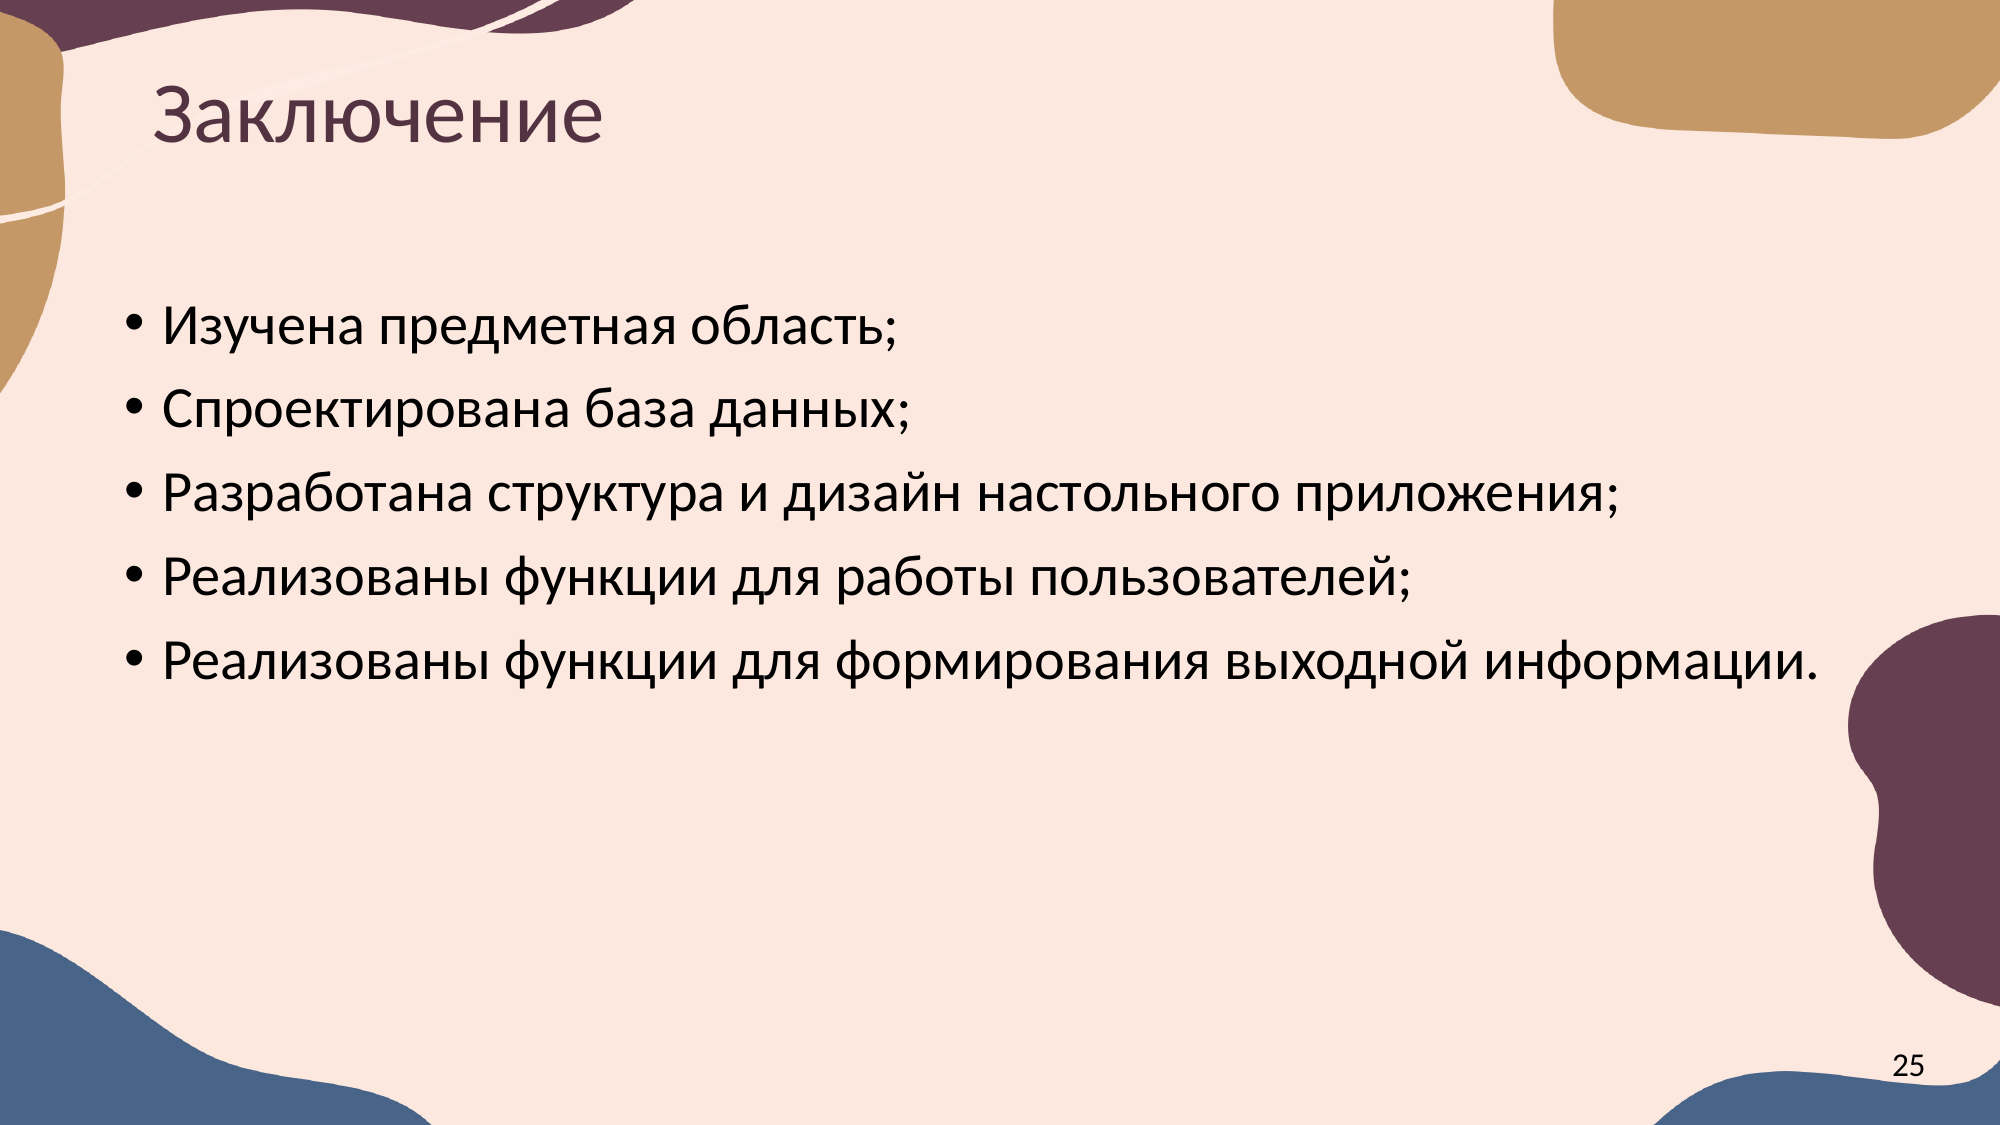

# Заключение
Изучена предметная область;
Спроектирована база данных;
Разработана структура и дизайн настольного приложения;
Реализованы функции для работы пользователей;
Реализованы функции для формирования выходной информации.
25